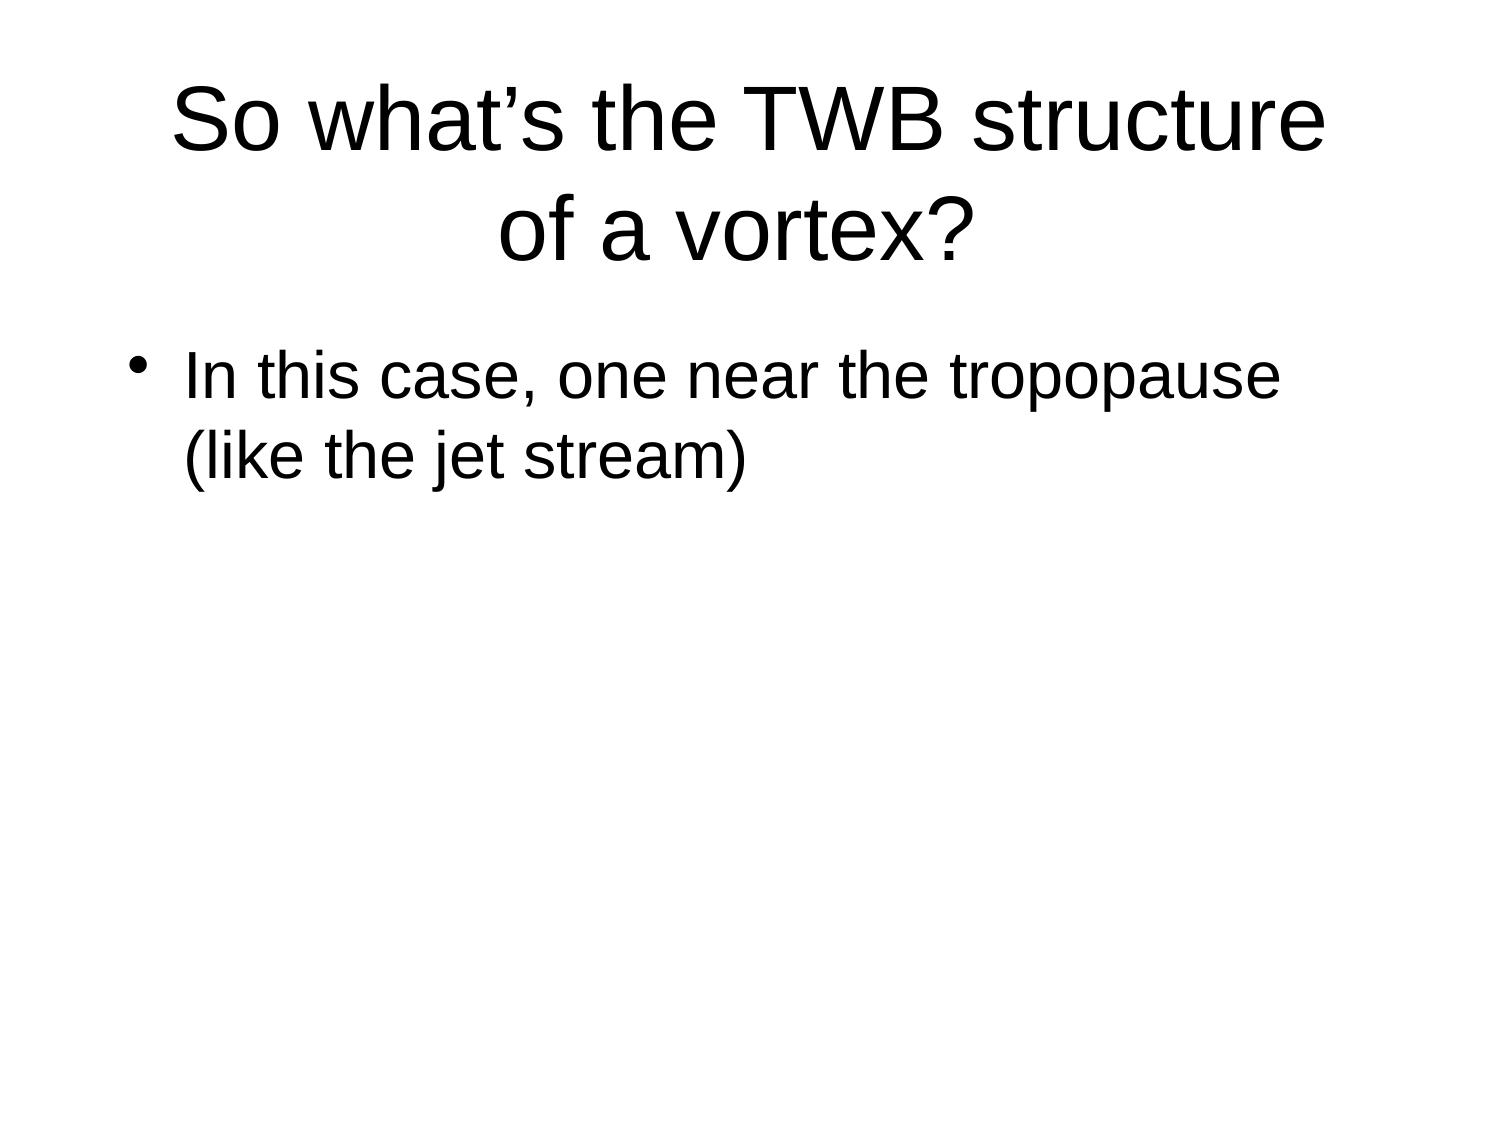

# So what’s the TWB structure of a vortex?
In this case, one near the tropopause (like the jet stream)